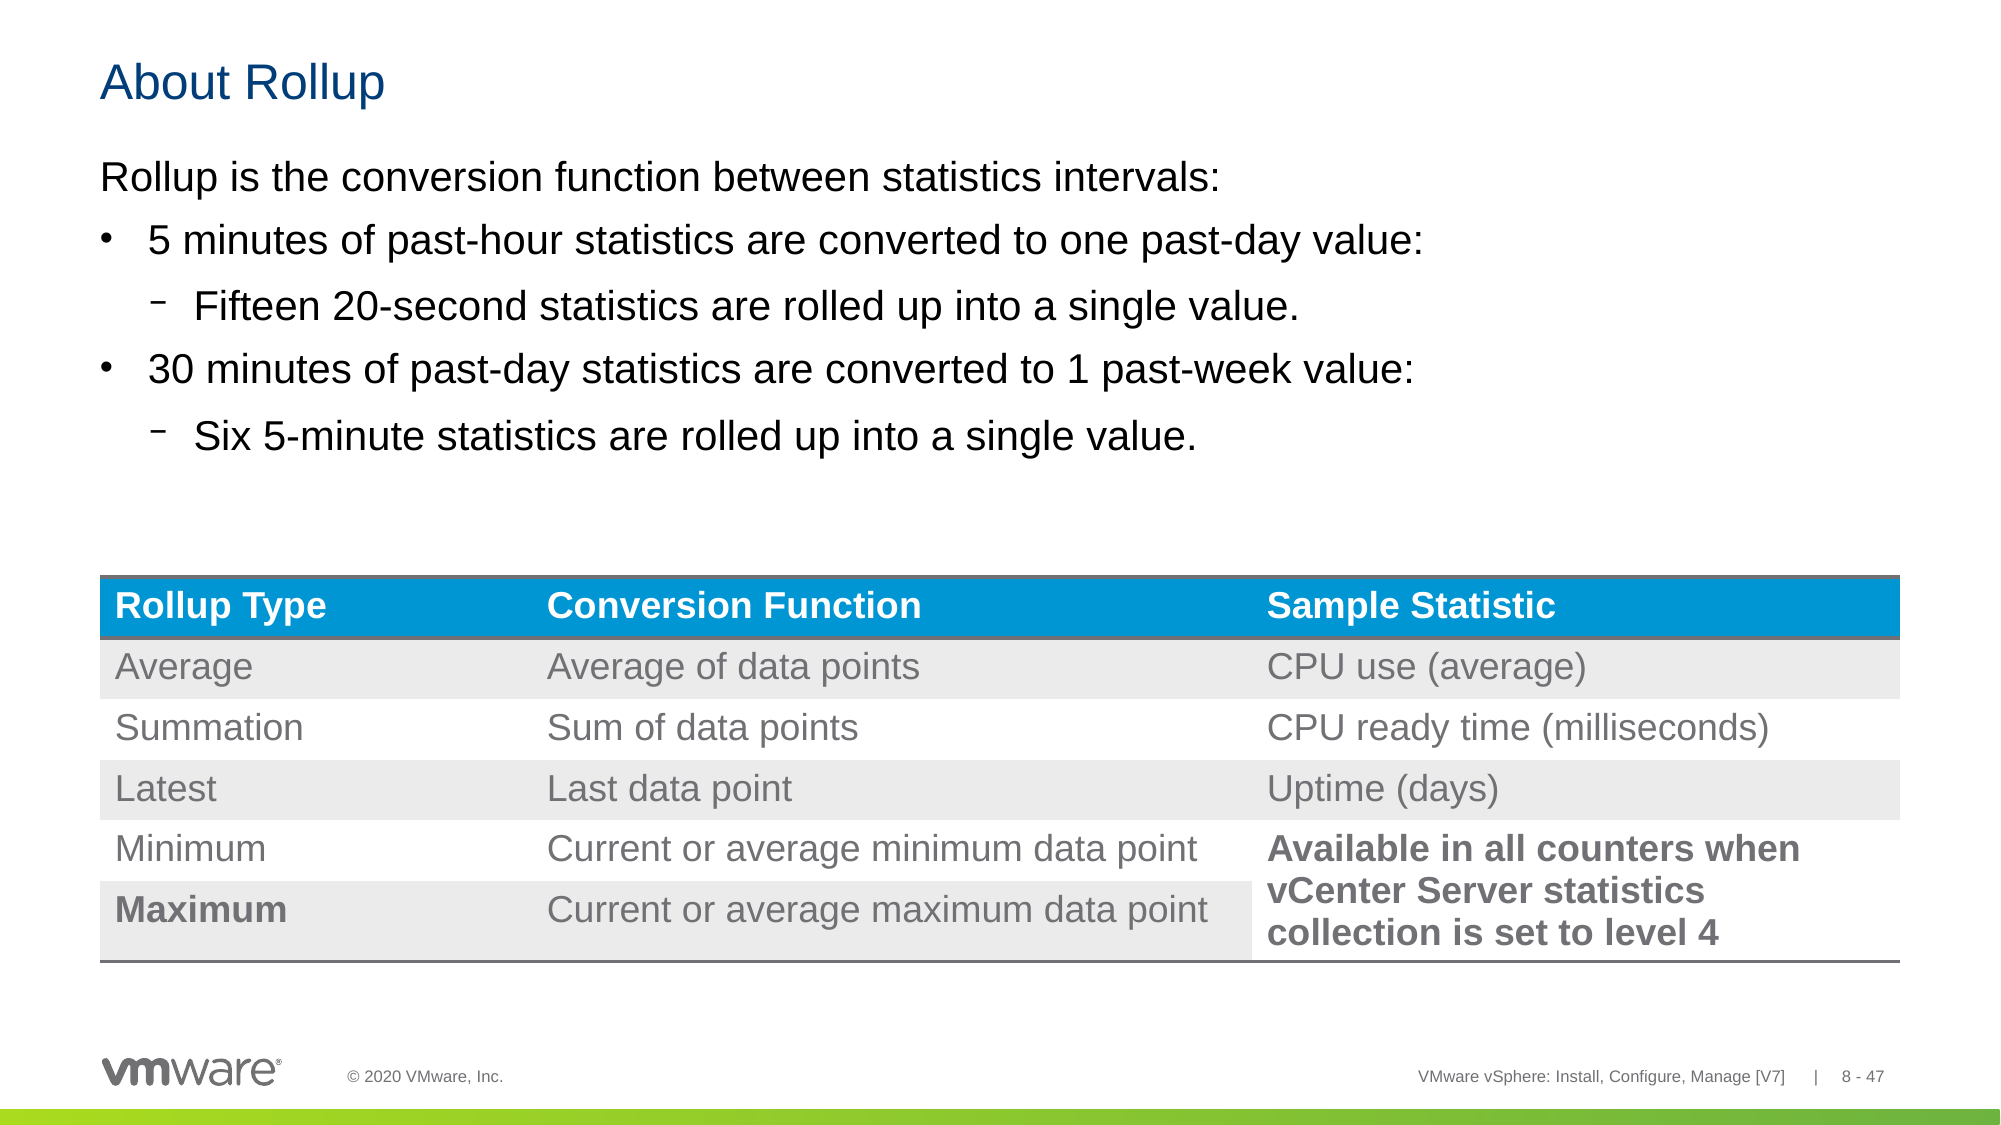

# About Rollup
Rollup is the conversion function between statistics intervals:
5 minutes of past-hour statistics are converted to one past-day value:
Fifteen 20-second statistics are rolled up into a single value.
30 minutes of past-day statistics are converted to 1 past-week value:
Six 5-minute statistics are rolled up into a single value.
| Rollup Type | Conversion Function | Sample Statistic |
| --- | --- | --- |
| Average | Average of data points | CPU use (average) |
| Summation | Sum of data points | CPU ready time (milliseconds) |
| Latest | Last data point | Uptime (days) |
| Minimum | Current or average minimum data point | Available in all counters when vCenter Server statistics collection is set to level 4 |
| Maximum | Current or average maximum data point |  |
VMware vSphere: Install, Configure, Manage [V7]      |     8 - 47